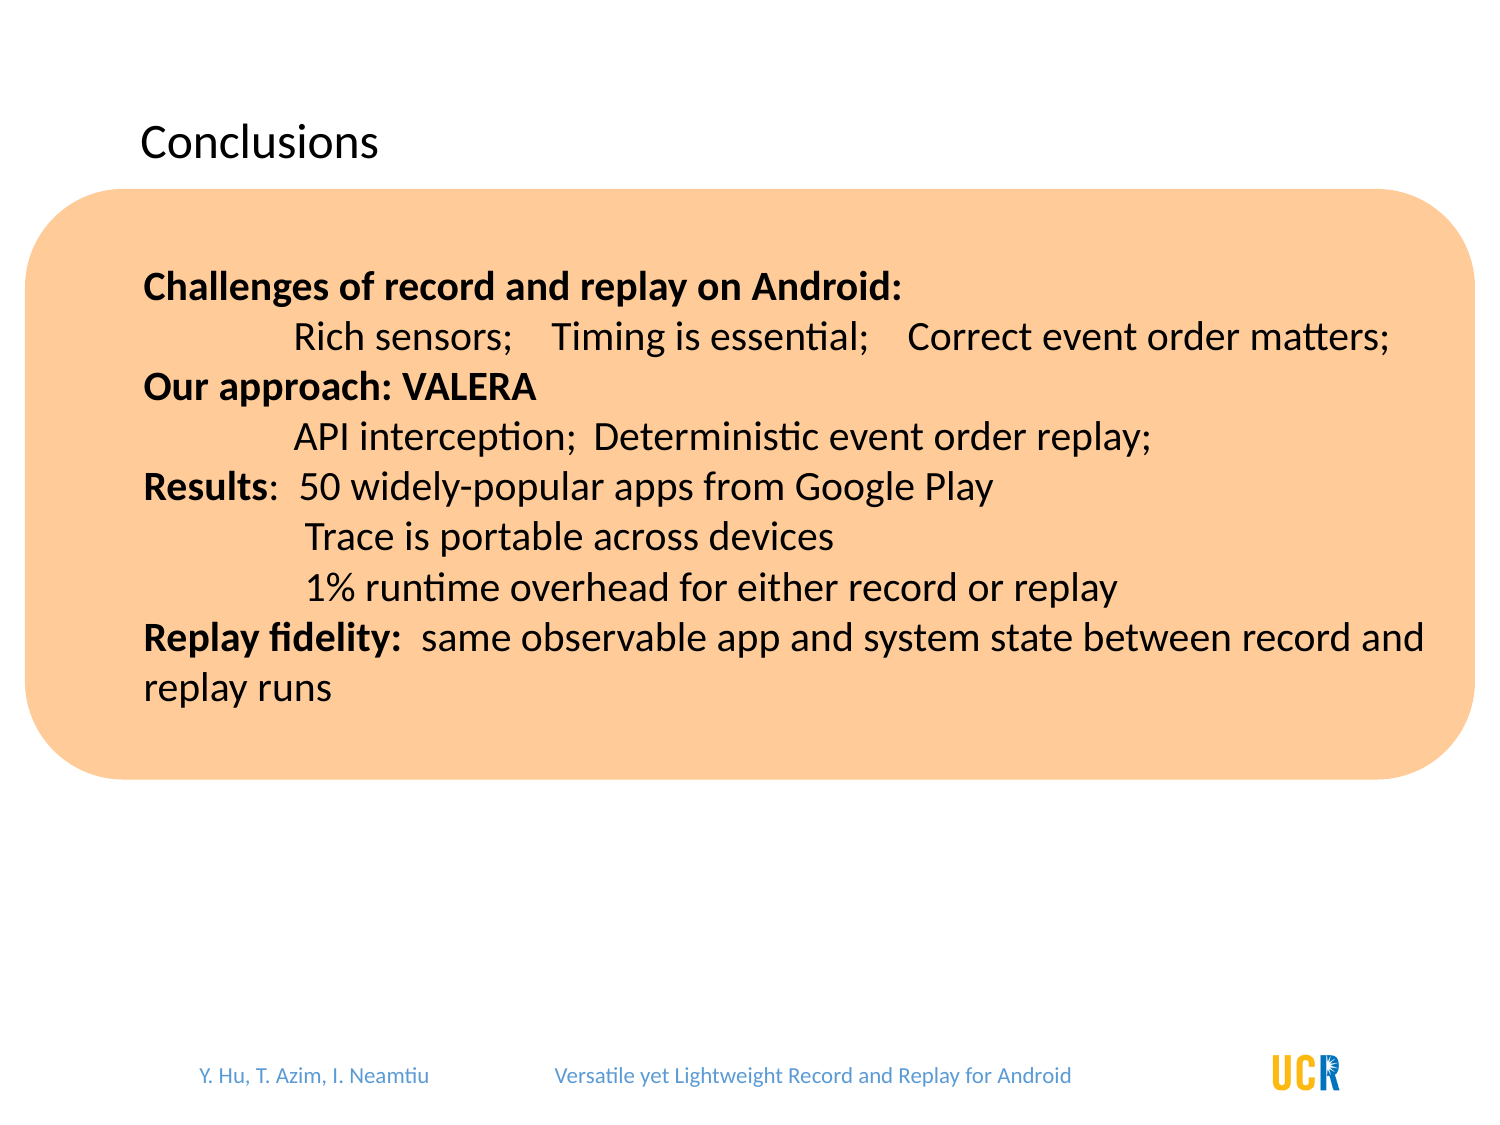

Conclusions
Challenges of record and replay on Android:
	Rich sensors;    Timing is essential;    Correct event order matters;
Our approach: VALERA
	API interception; 	Deterministic event order replay;
Results:  50 widely-popular apps from Google Play
                 Trace is portable across devices
                 1% runtime overhead for either record or replay
Replay fidelity:  same observable app and system state between record and replay runs